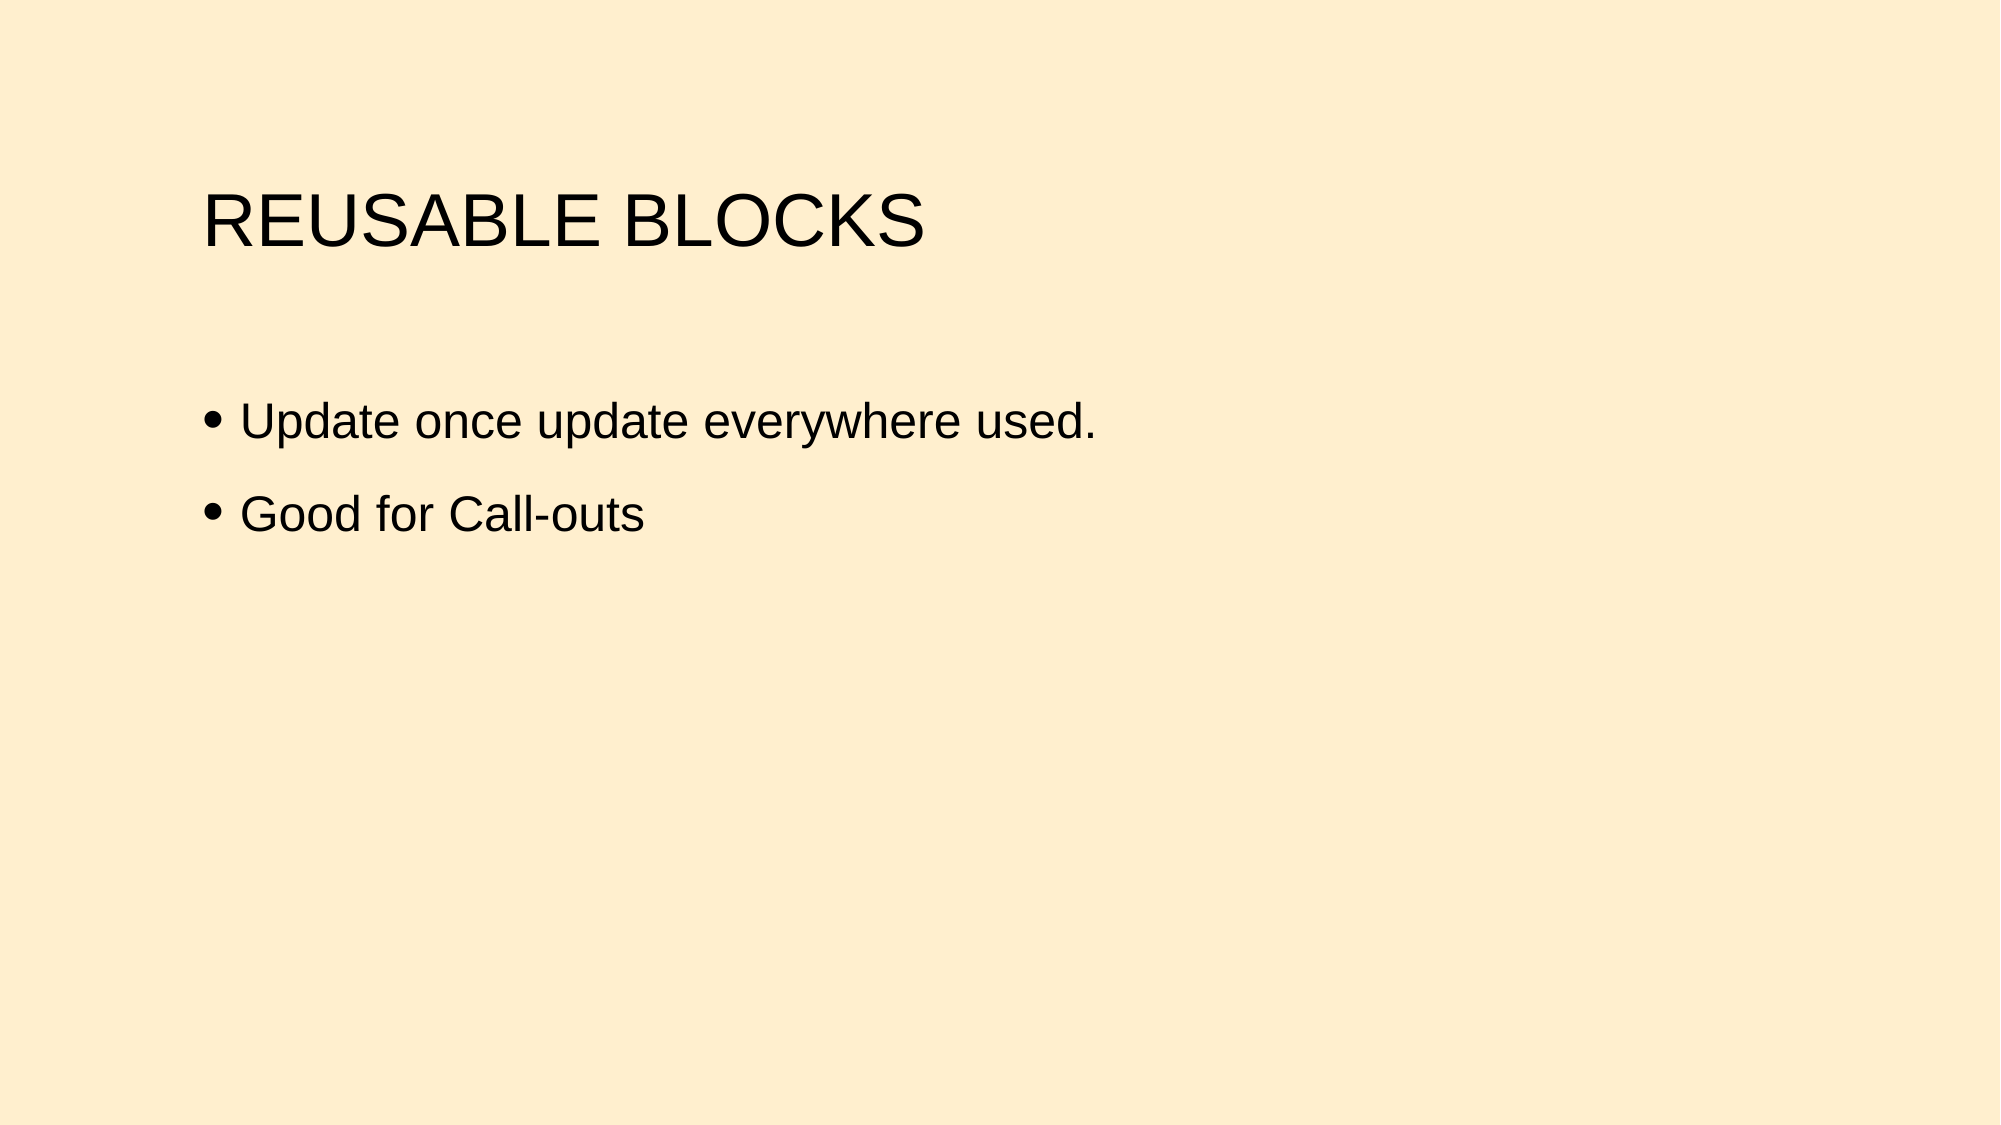

# Reusable Blocks
Update once update everywhere used.
Good for Call-outs